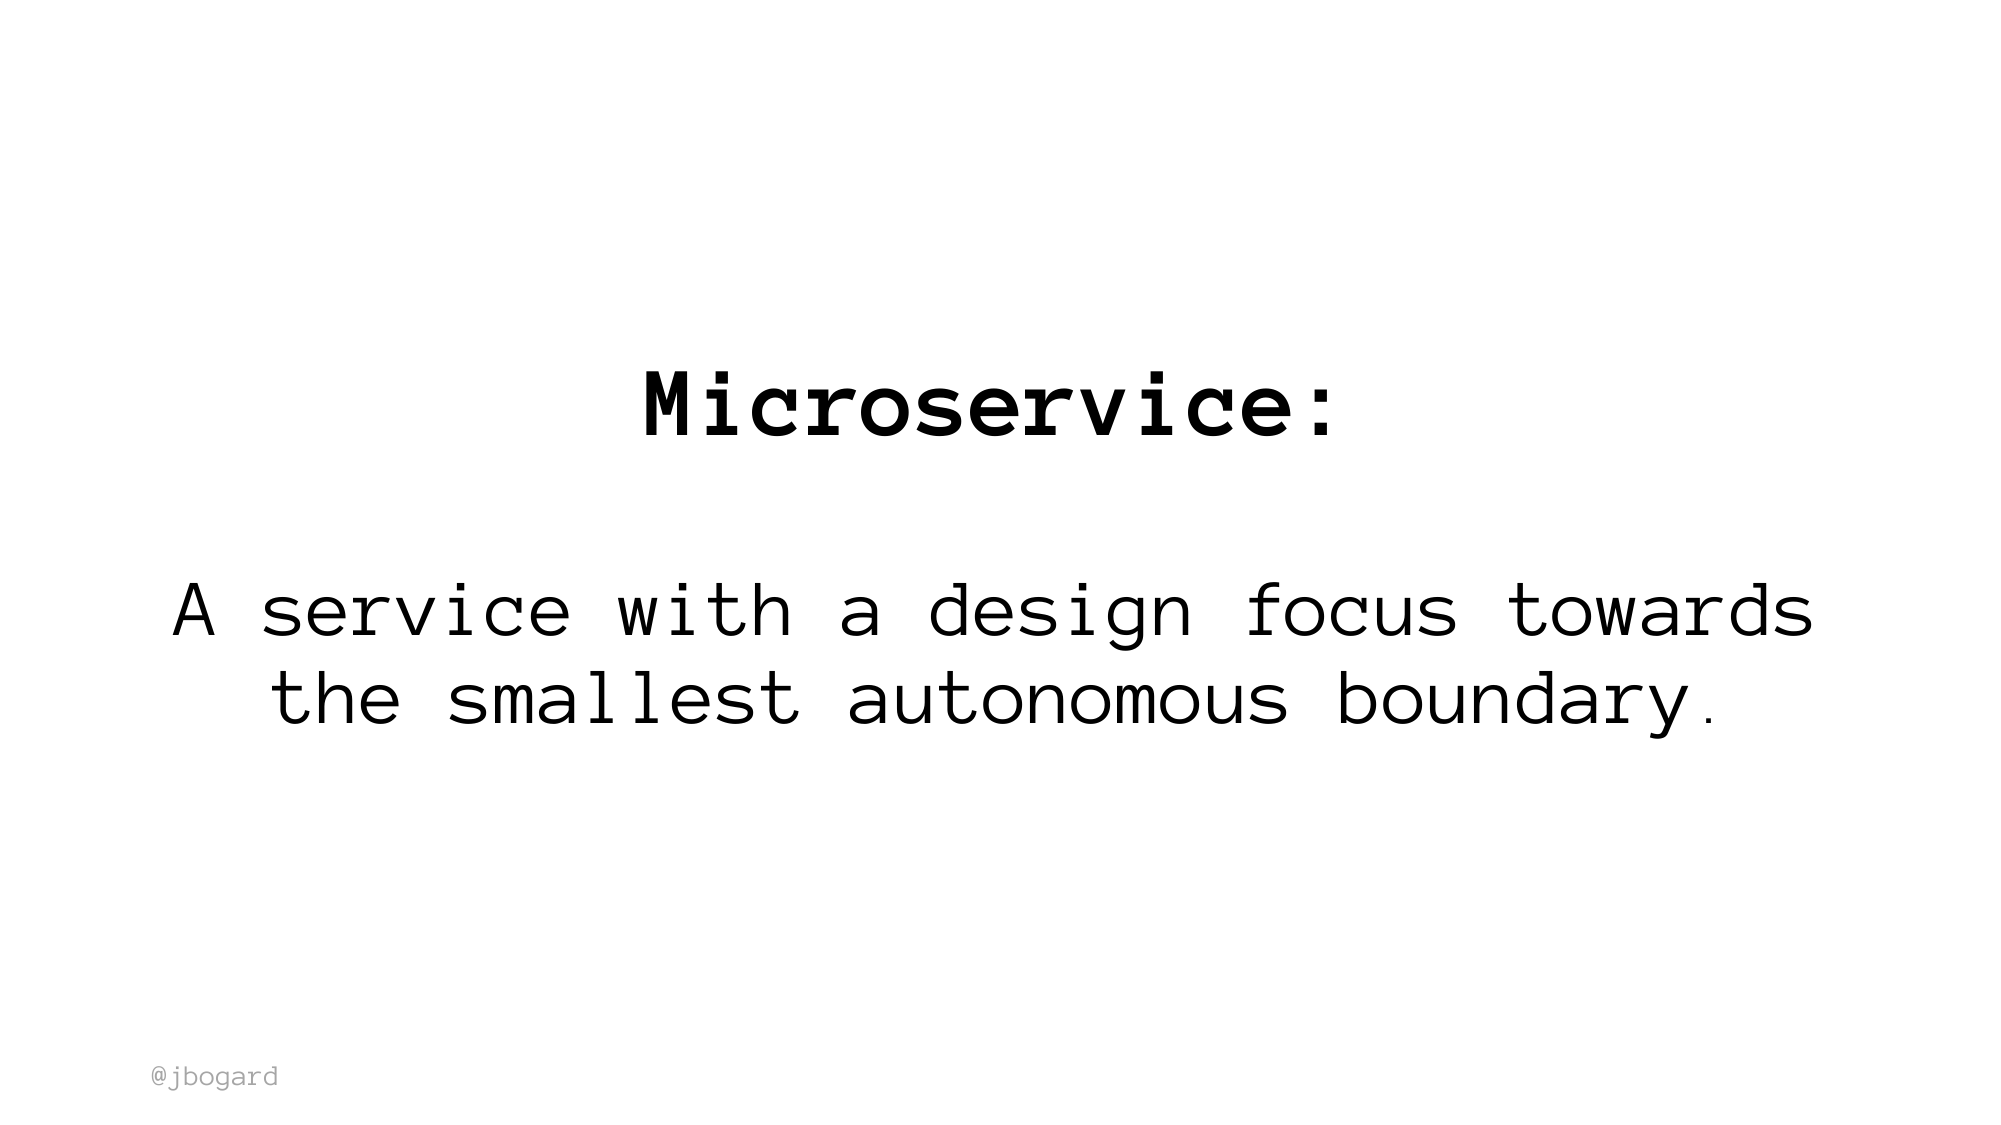

# Microservice: A service with a design focus towards the smallest autonomous boundary.